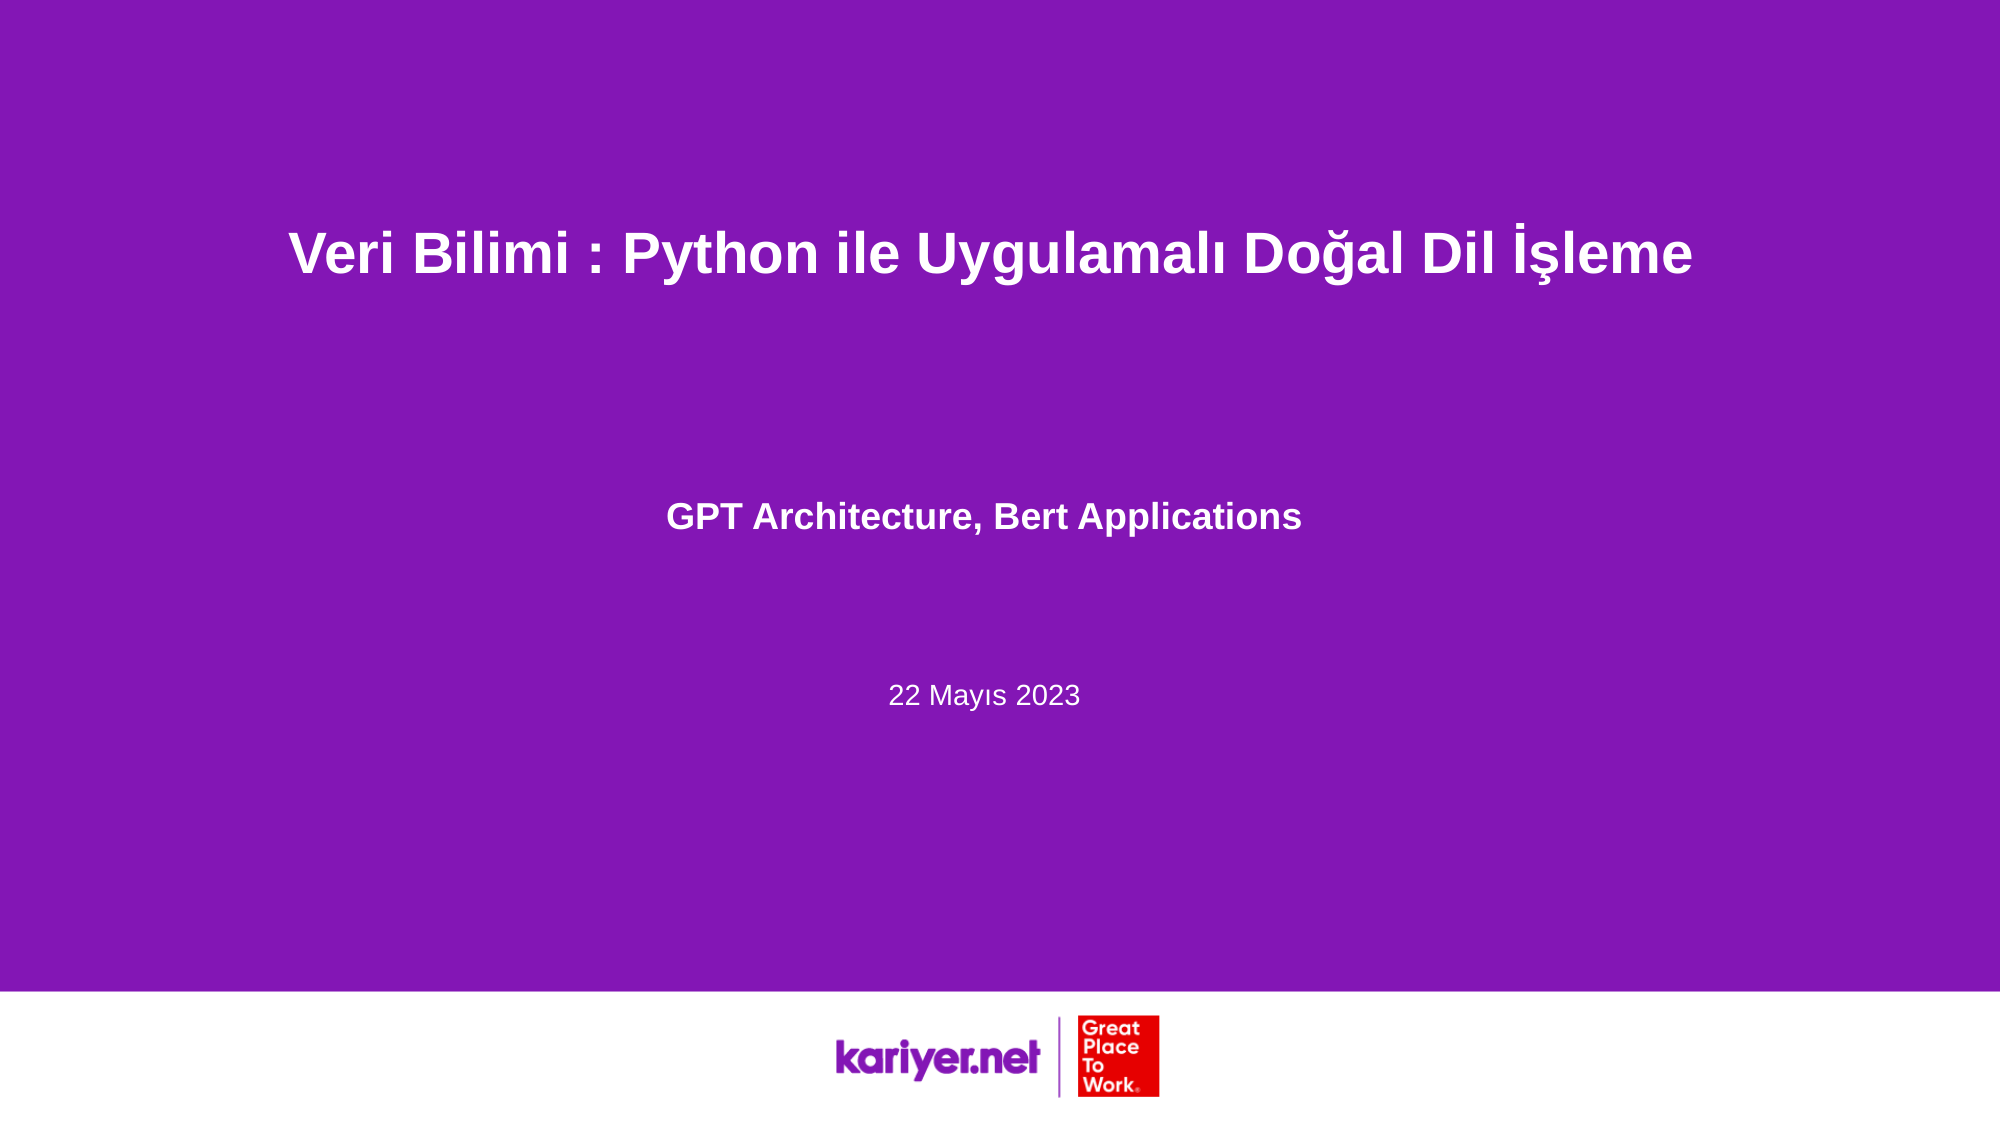

Veri Bilimi : Python ile Uygulamalı Doğal Dil İşleme
GPT Architecture, Bert Applications

22 Mayıs 2023